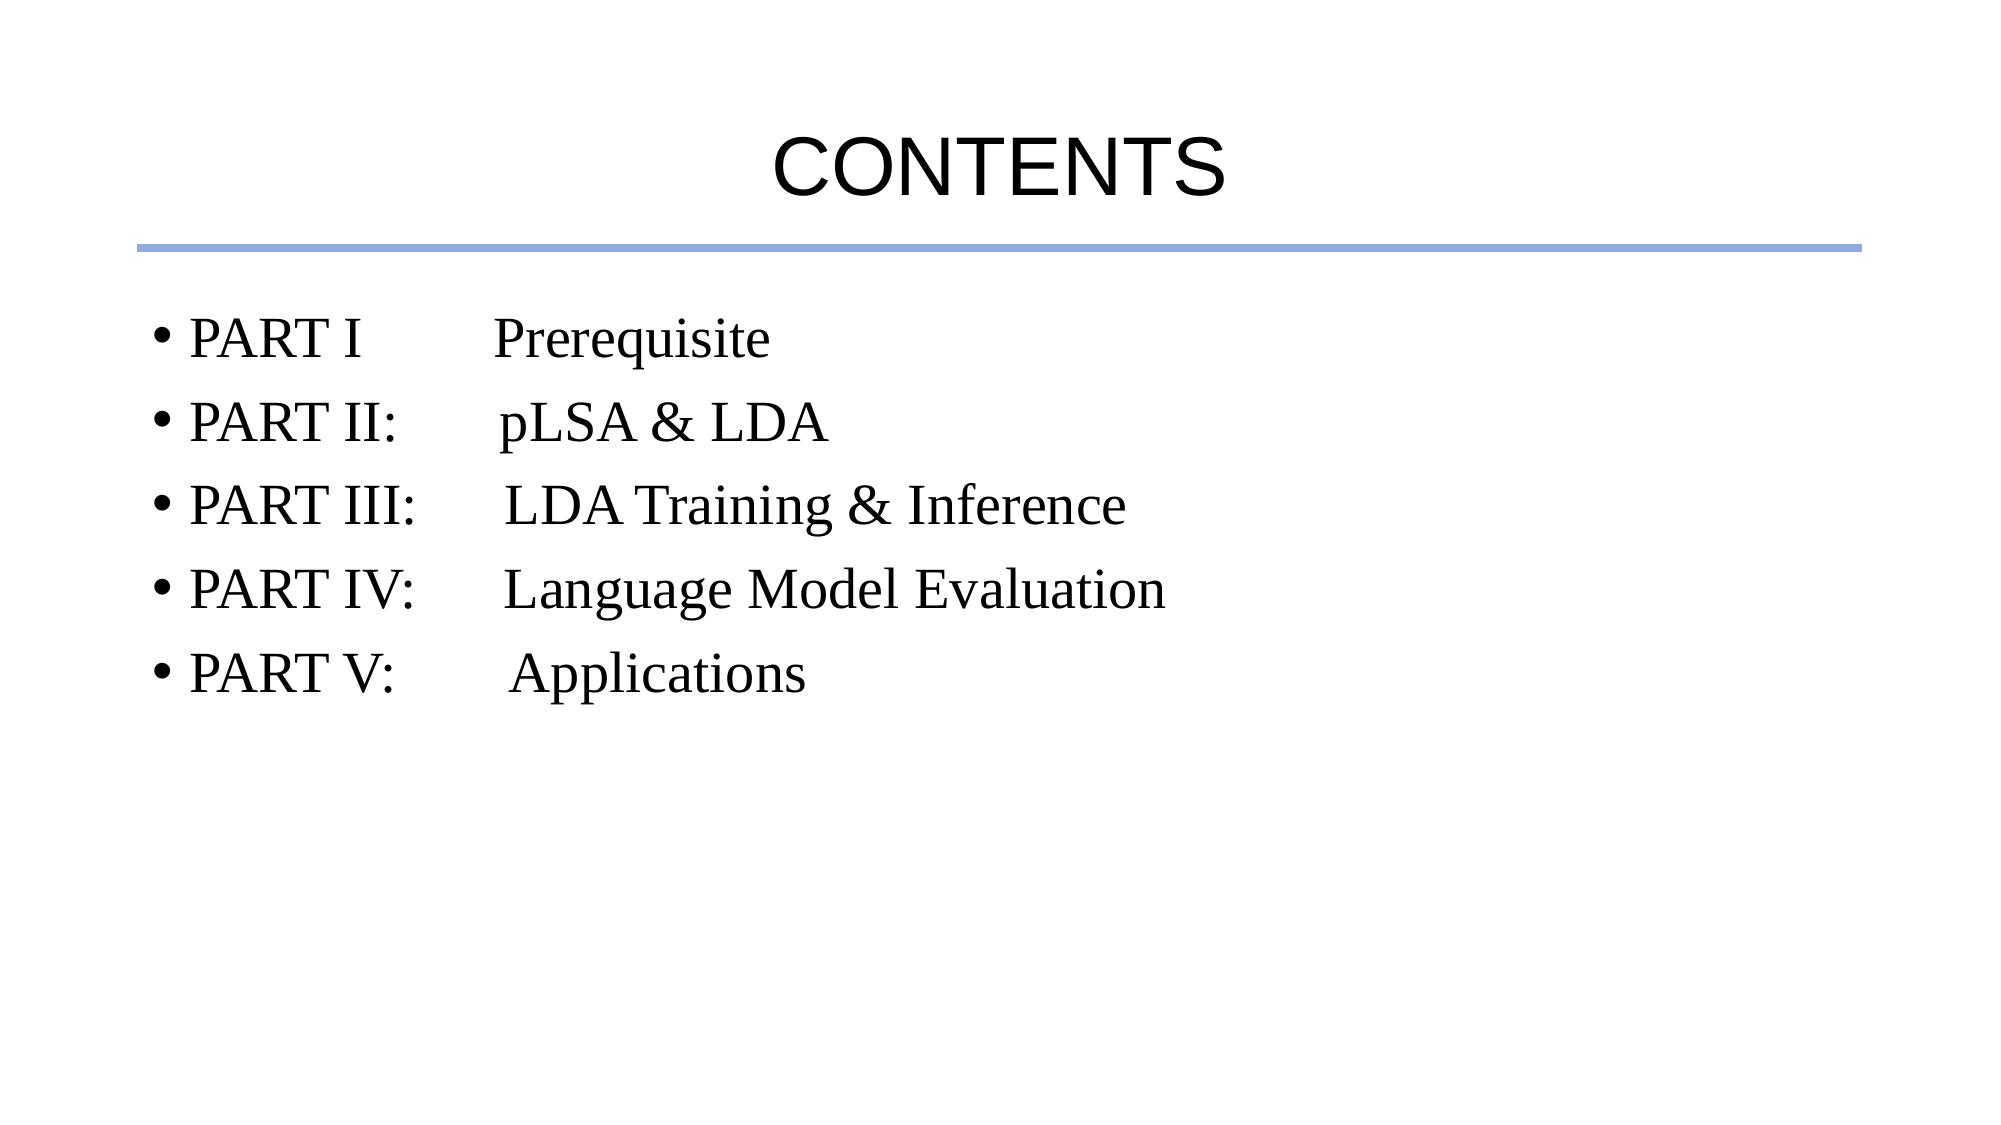

# CONTENTS
PART I         Prerequisite
PART II:       pLSA & LDA
PART III:      LDA Training & Inference
PART IV:      Language Model Evaluation
PART V:        Applications